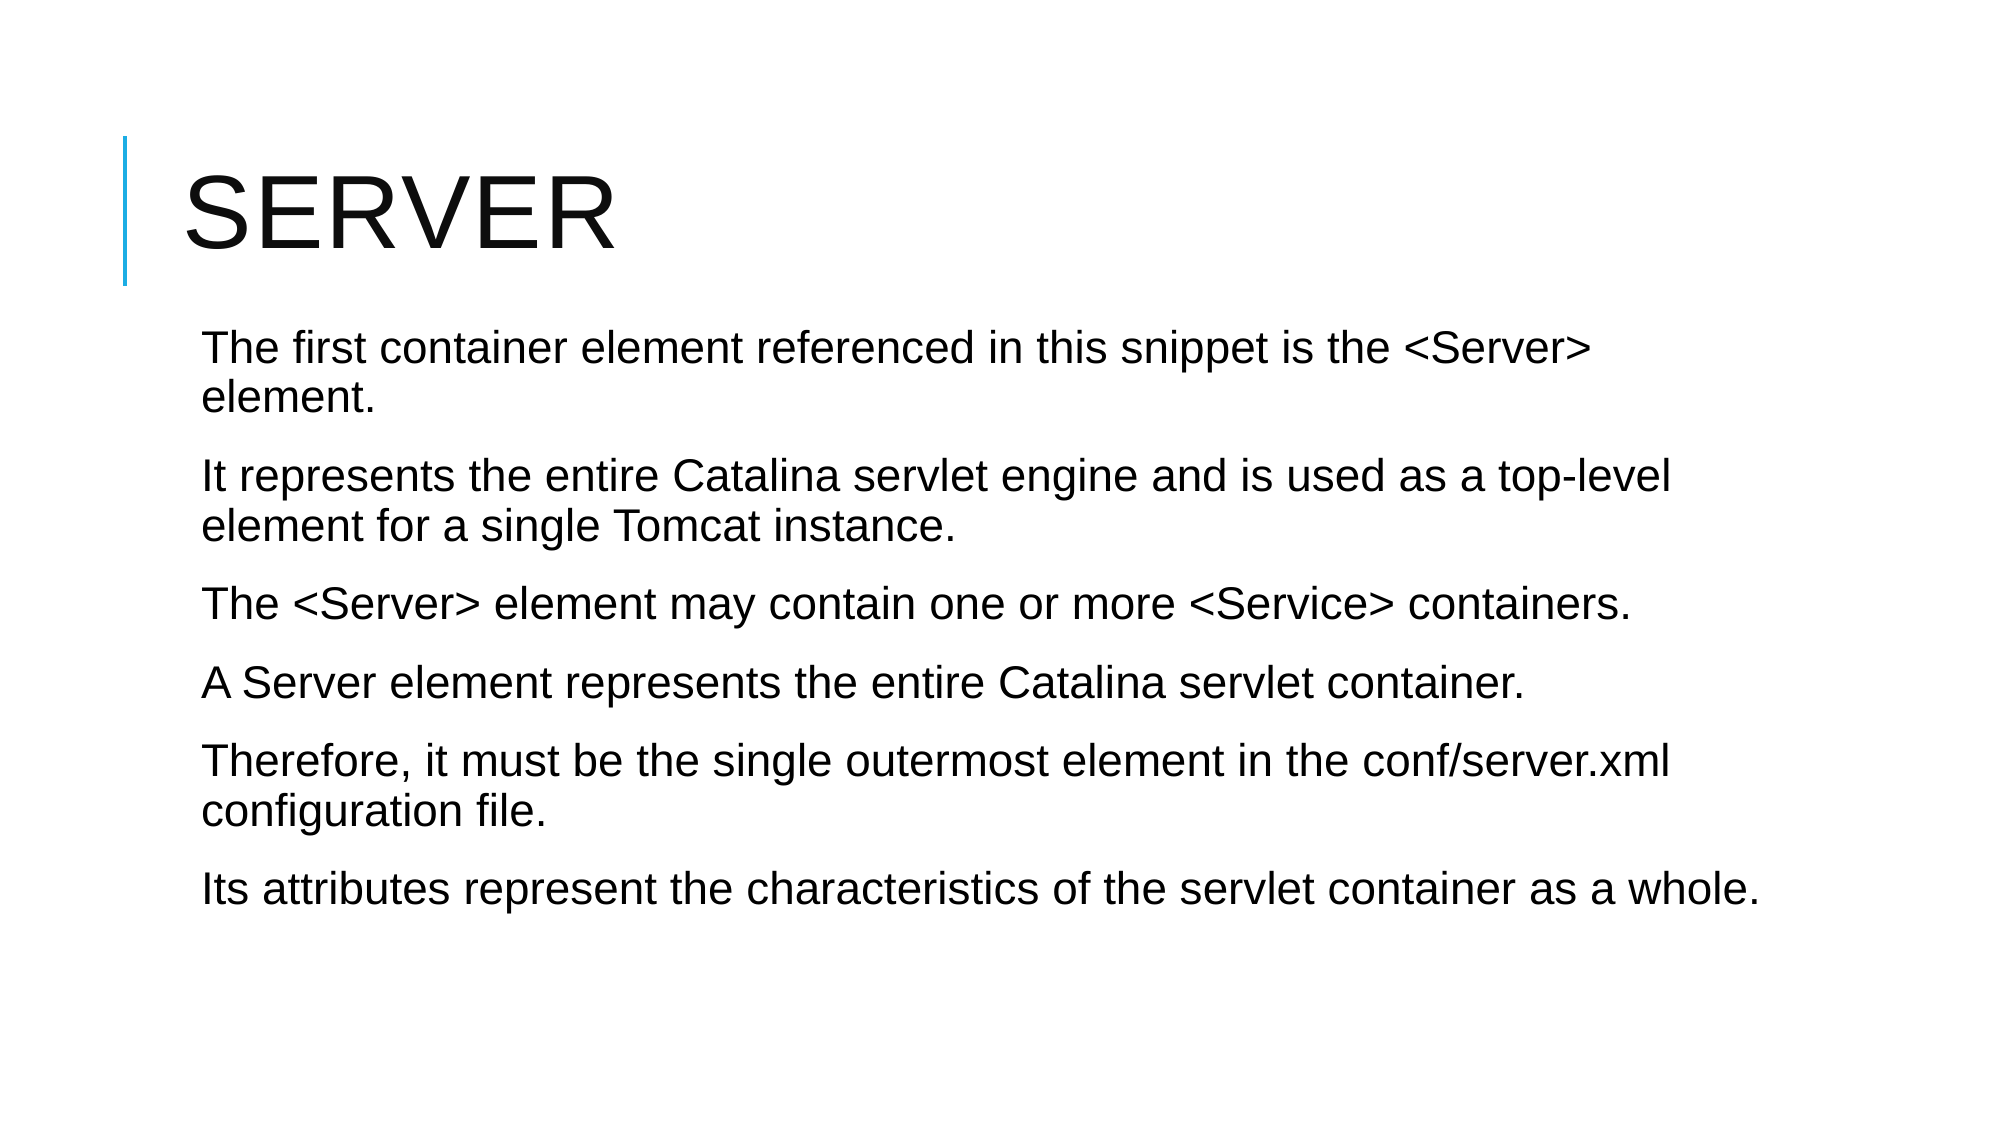

# Server
The first container element referenced in this snippet is the <Server> element.
It represents the entire Catalina servlet engine and is used as a top-level element for a single Tomcat instance.
The <Server> element may contain one or more <Service> containers.
A Server element represents the entire Catalina servlet container.
Therefore, it must be the single outermost element in the conf/server.xml configuration file.
Its attributes represent the characteristics of the servlet container as a whole.